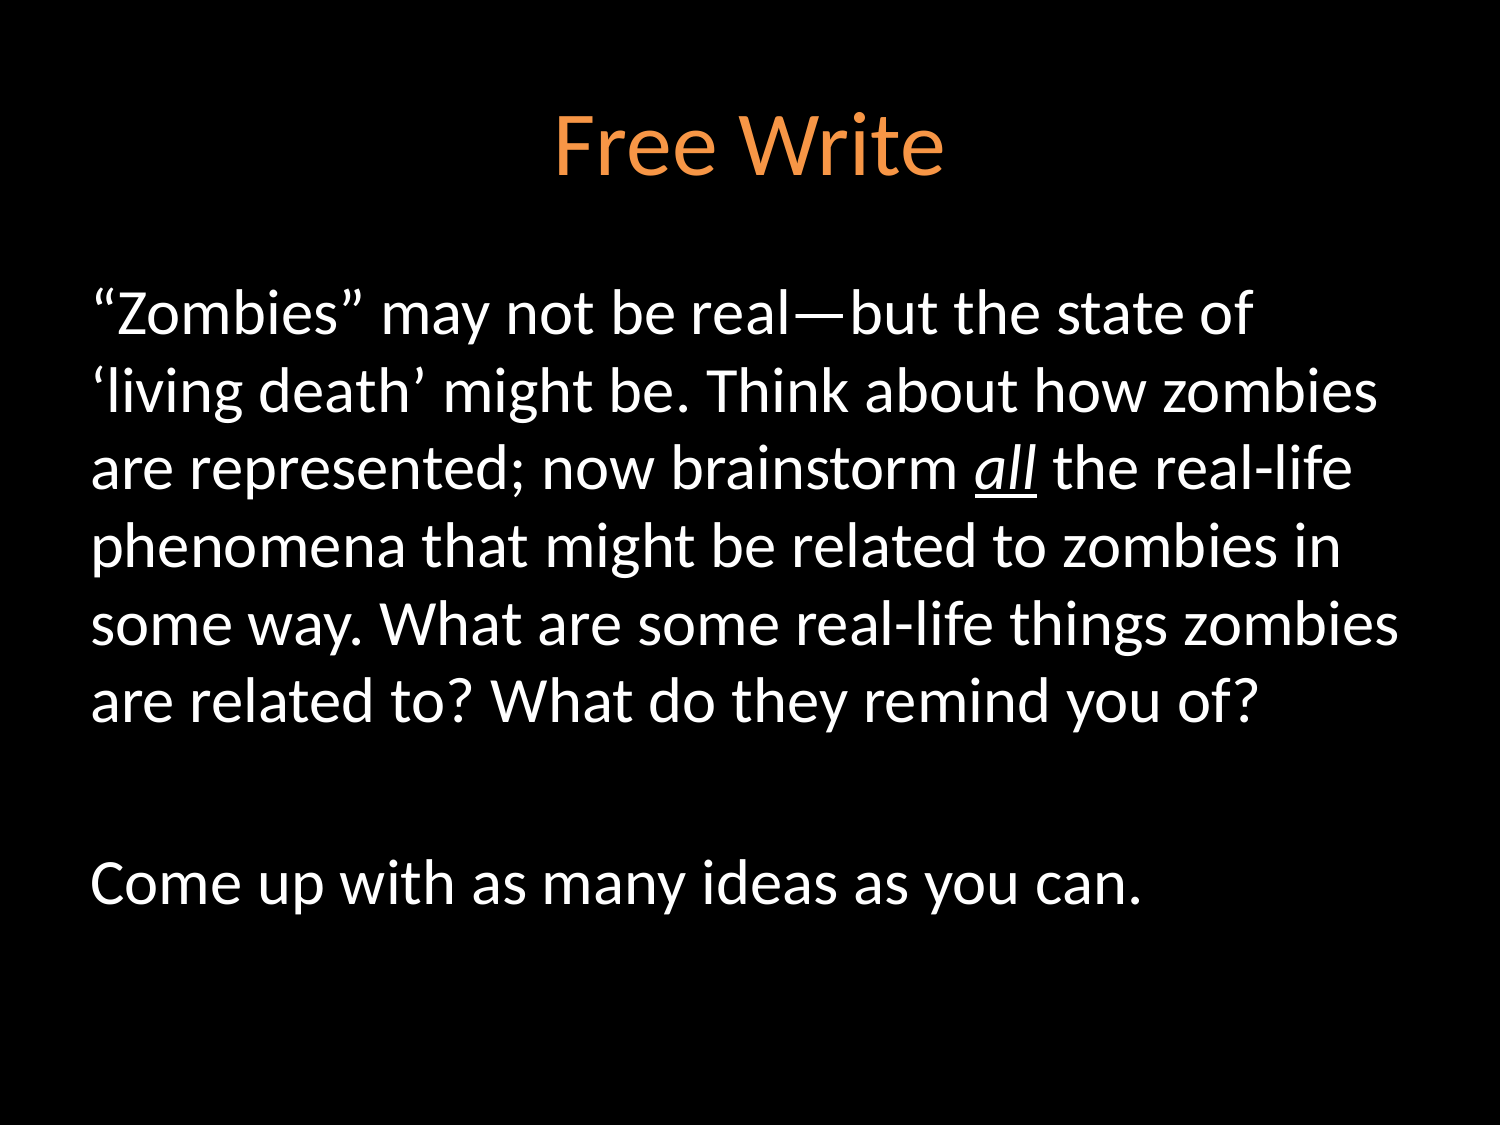

# Free Write
“Zombies” may not be real—but the state of ‘living death’ might be. Think about how zombies are represented; now brainstorm all the real-life phenomena that might be related to zombies in some way. What are some real-life things zombies are related to? What do they remind you of?

Come up with as many ideas as you can.